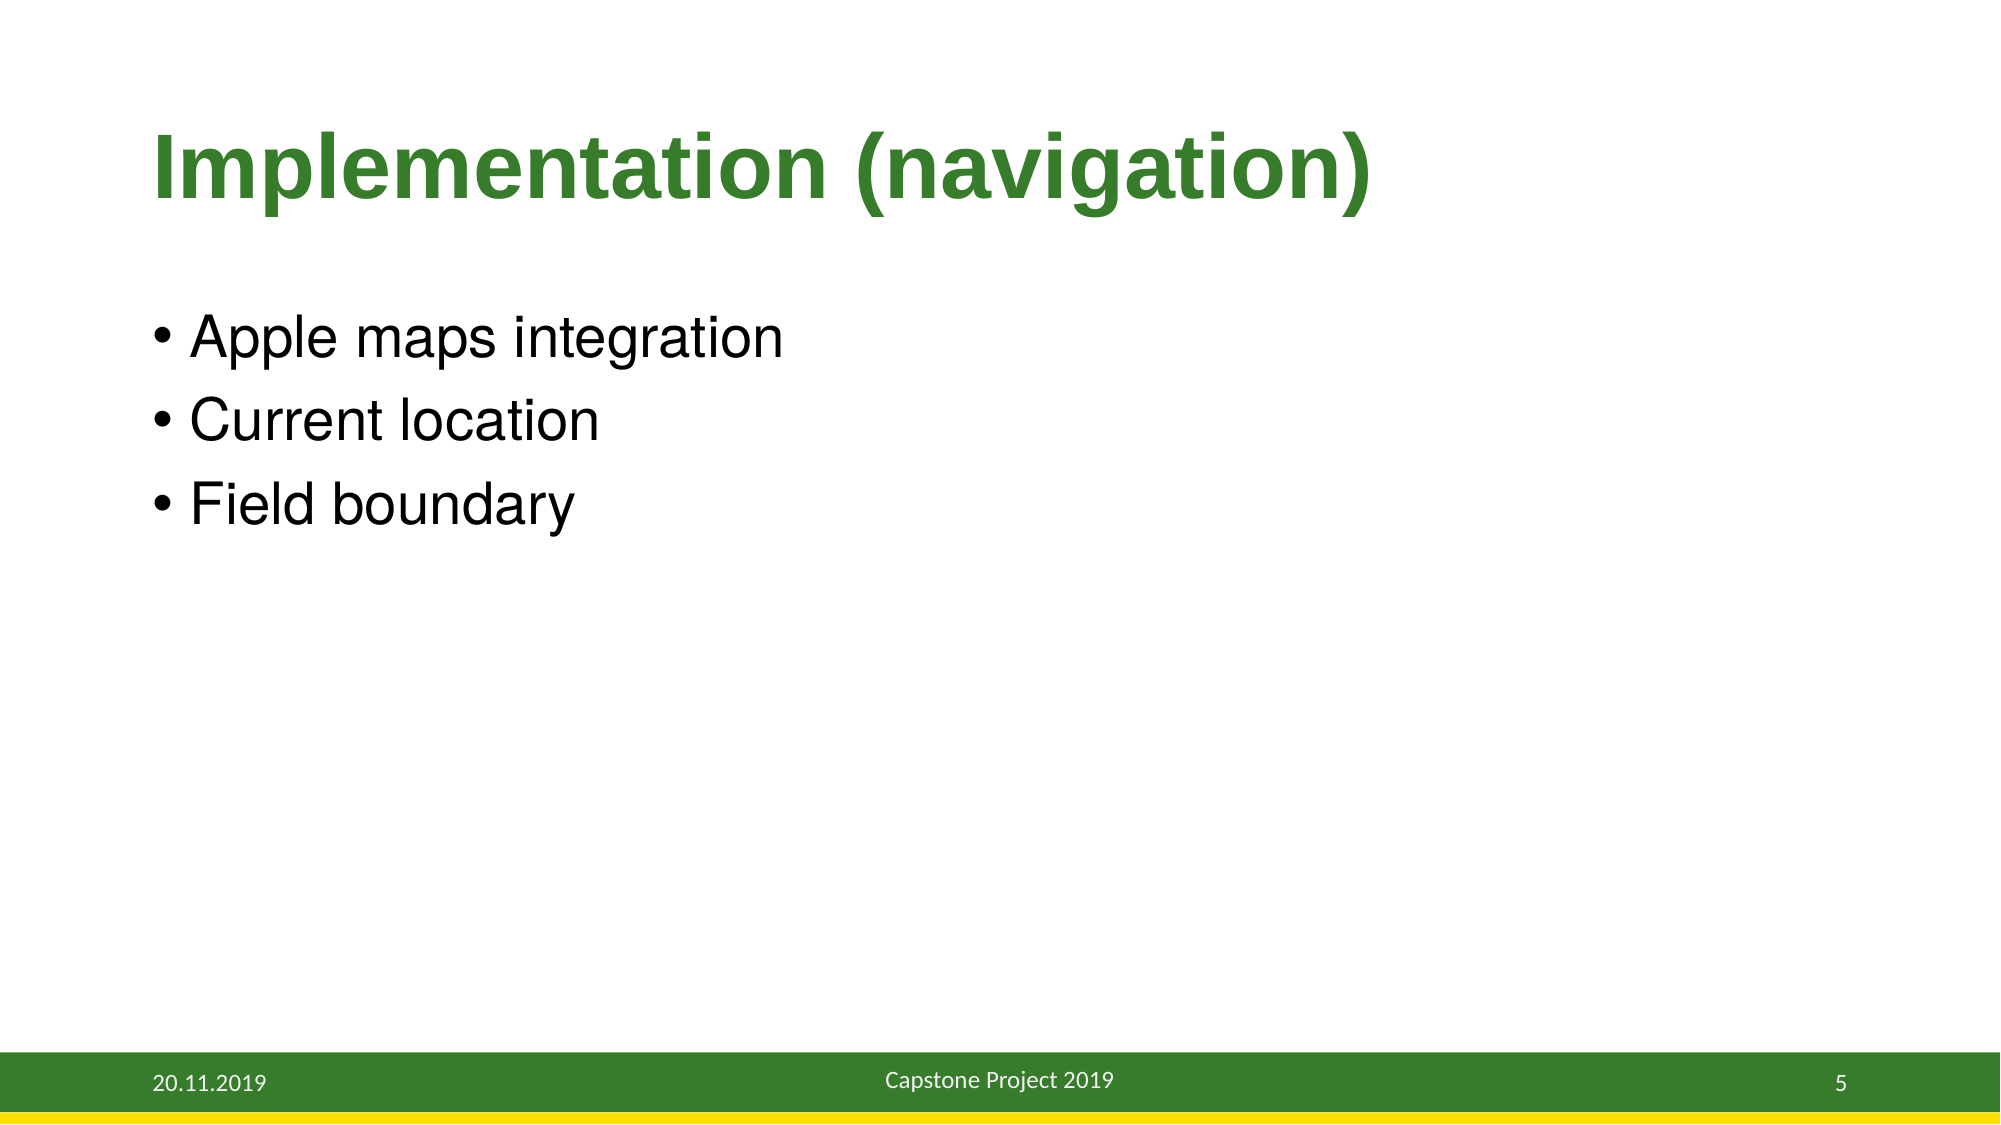

# Implementation (navigation)
Apple maps integration
Current location
Field boundary
Capstone Project 2019
5
20.11.2019